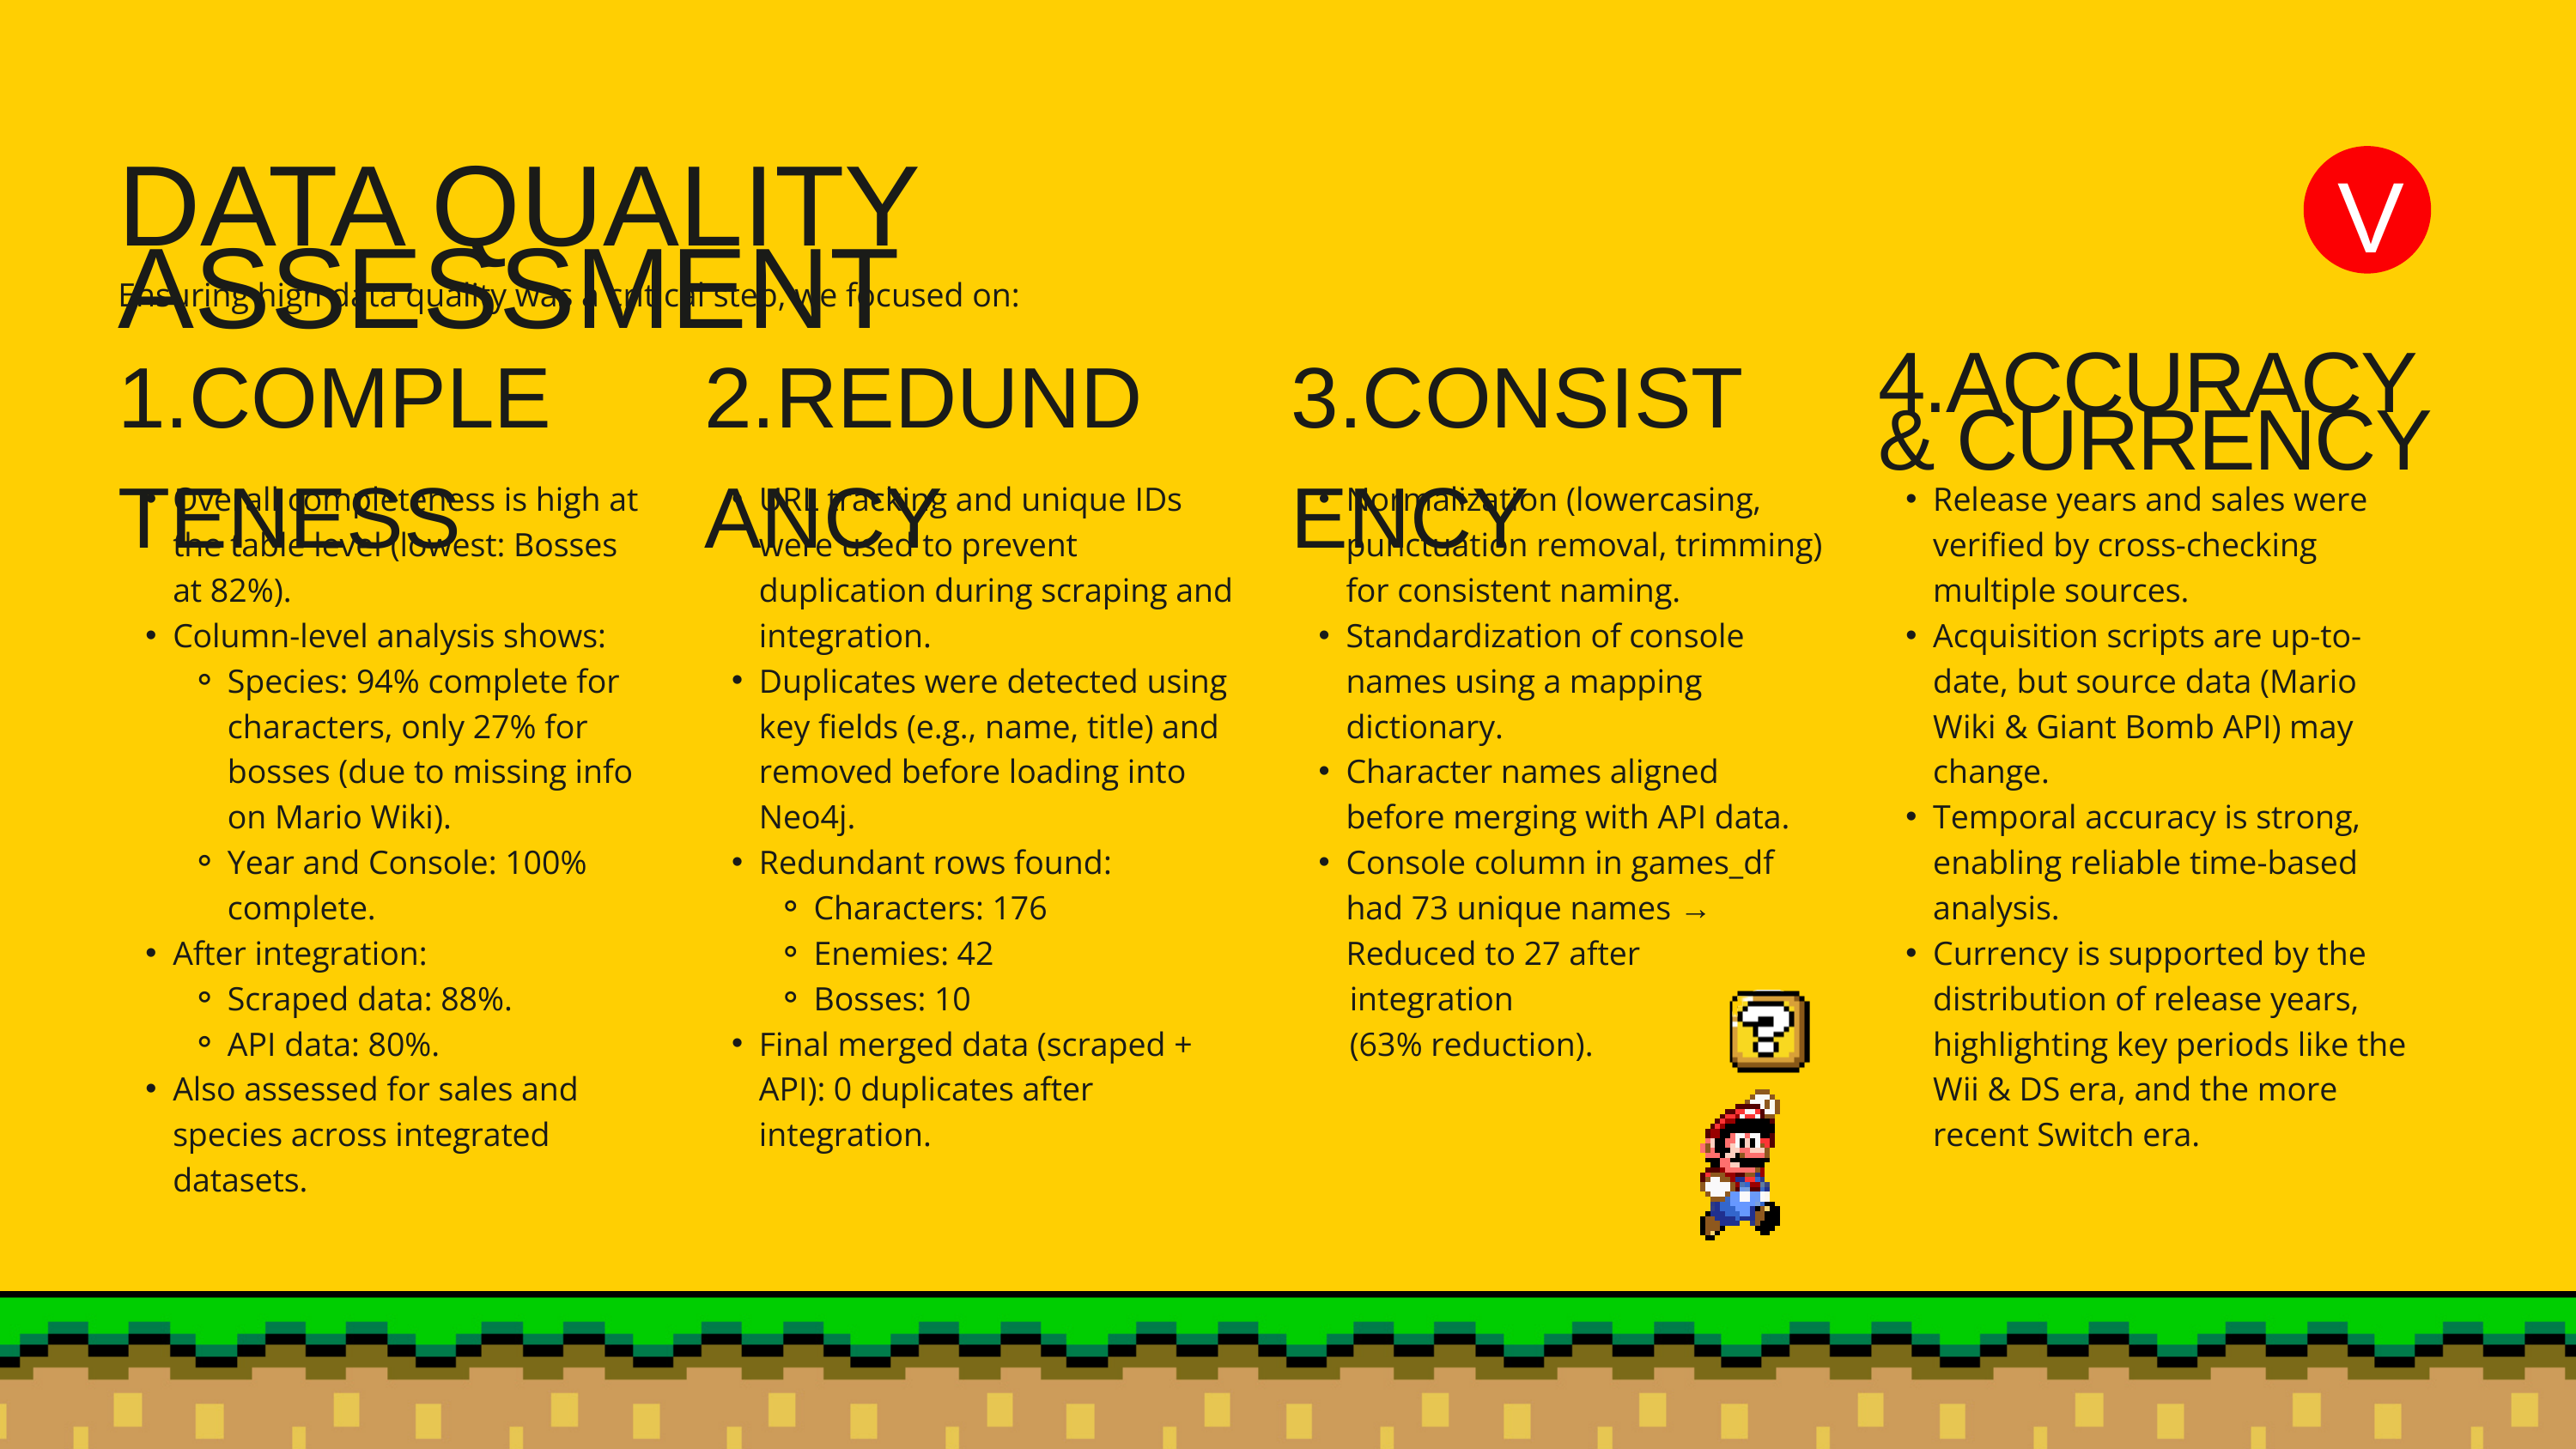

V

DATA QUALITY ASSESSMENT
Ensuring high data quality was a critical step, we focused on:

1.COMPLETENESS
2.REDUNDANCY
3.CONSISTENCY
4.ACCURACY & CURRENCY
Overall completeness is high at the table level (lowest: Bosses at 82%).
Column-level analysis shows:
Species: 94% complete for characters, only 27% for bosses (due to missing info on Mario Wiki).
Year and Console: 100% complete.
After integration:
Scraped data: 88%.
API data: 80%.
Also assessed for sales and species across integrated datasets.

URL tracking and unique IDs were used to prevent duplication during scraping and integration.
Duplicates were detected using key fields (e.g., name, title) and removed before loading into Neo4j.
Redundant rows found:
Characters: 176
Enemies: 42
Bosses: 10
Final merged data (scraped + API): 0 duplicates after integration.

Normalization (lowercasing, punctuation removal, trimming) for consistent naming.
Standardization of console names using a mapping dictionary.
Character names aligned before merging with API data.
Console column in games_df had 73 unique names → Reduced to 27 after
       integration
       (63% reduction).

Release years and sales were verified by cross-checking multiple sources.
Acquisition scripts are up-to-date, but source data (Mario Wiki & Giant Bomb API) may change.
Temporal accuracy is strong, enabling reliable time-based analysis.
Currency is supported by the distribution of release years, highlighting key periods like the Wii & DS era, and the more recent Switch era.